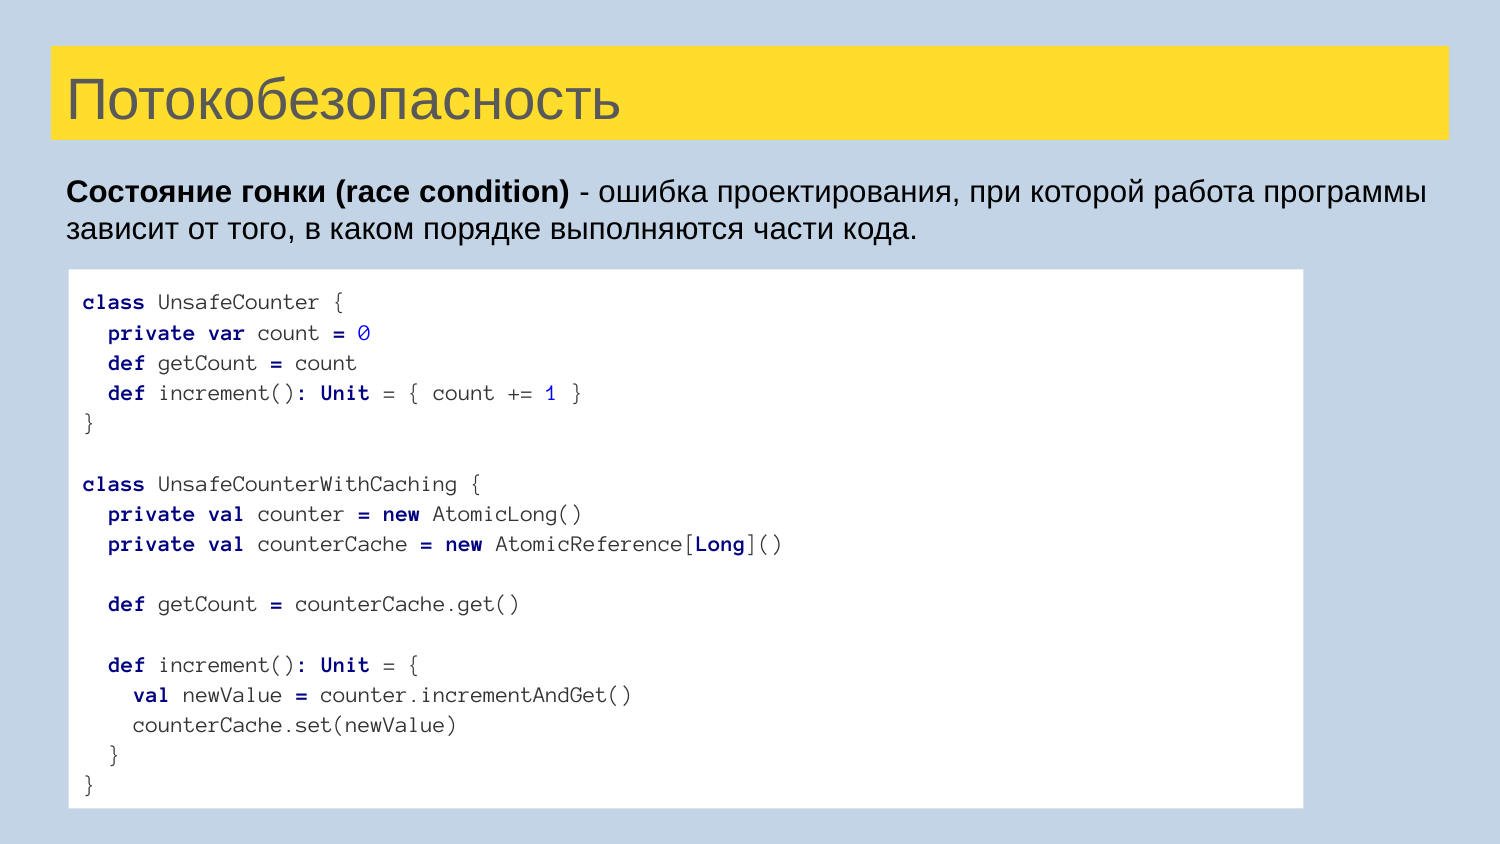

# Потокобезопасность
Состояние гонки (race condition) - ошибка проектирования, при которой работа программы зависит от того, в каком порядке выполняются части кода.
class UnsafeCounter {
  private var count = 0
  def getCount = count
  def increment(): Unit = { count += 1 }
}

class UnsafeCounterWithCaching {
  private val counter = new AtomicLong()
  private val counterCache = new AtomicReference[Long]()
  def getCount = counterCache.get()
  def increment(): Unit = {
    val newValue = counter.incrementAndGet()
    counterCache.set(newValue)
  }
}